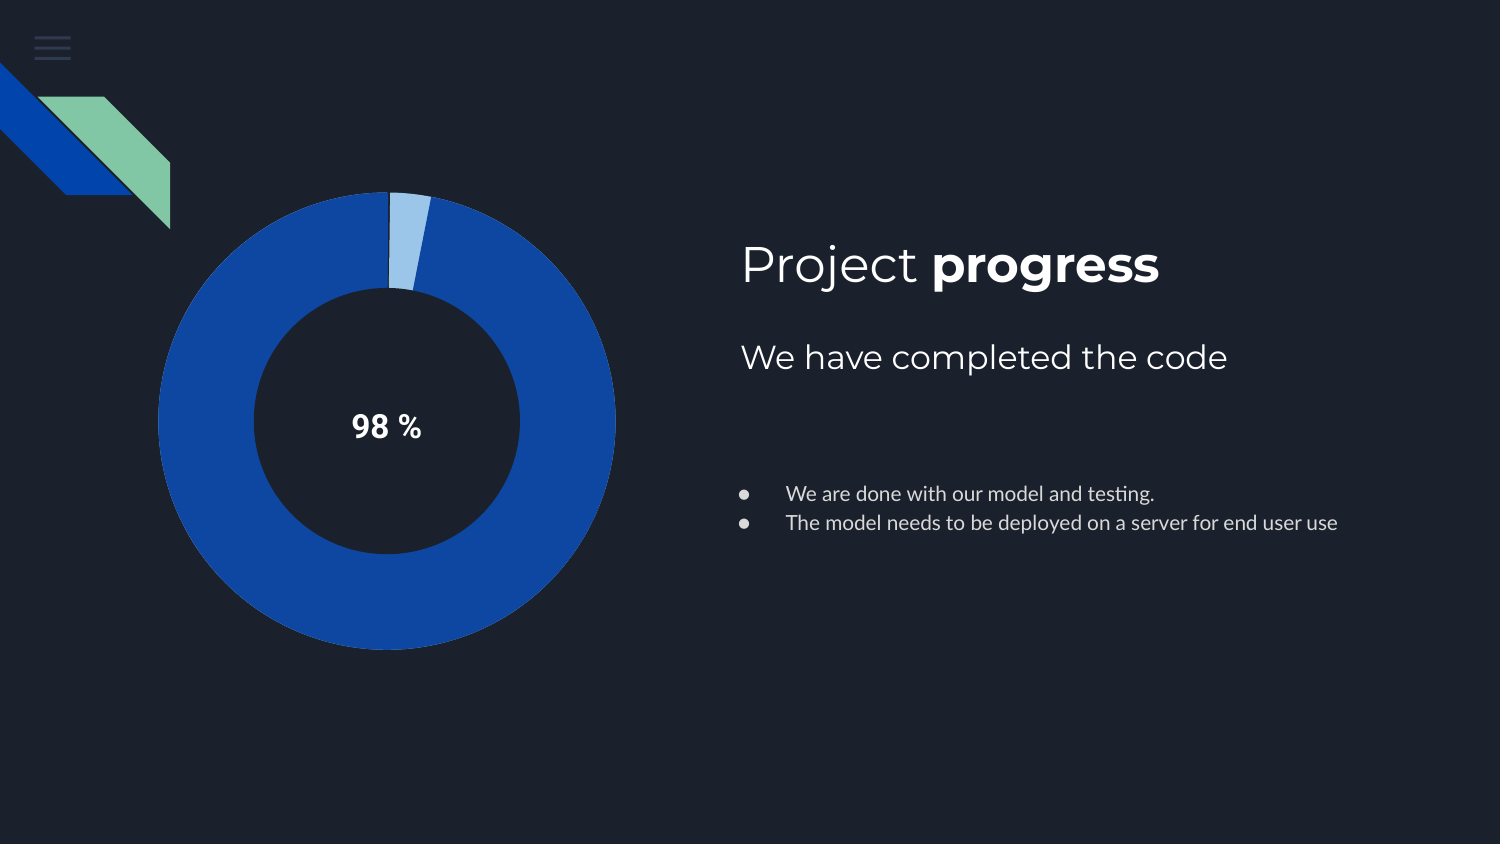

# Project progress

We have completed the code
98 %
We are done with our model and testing.
The model needs to be deployed on a server for end user use